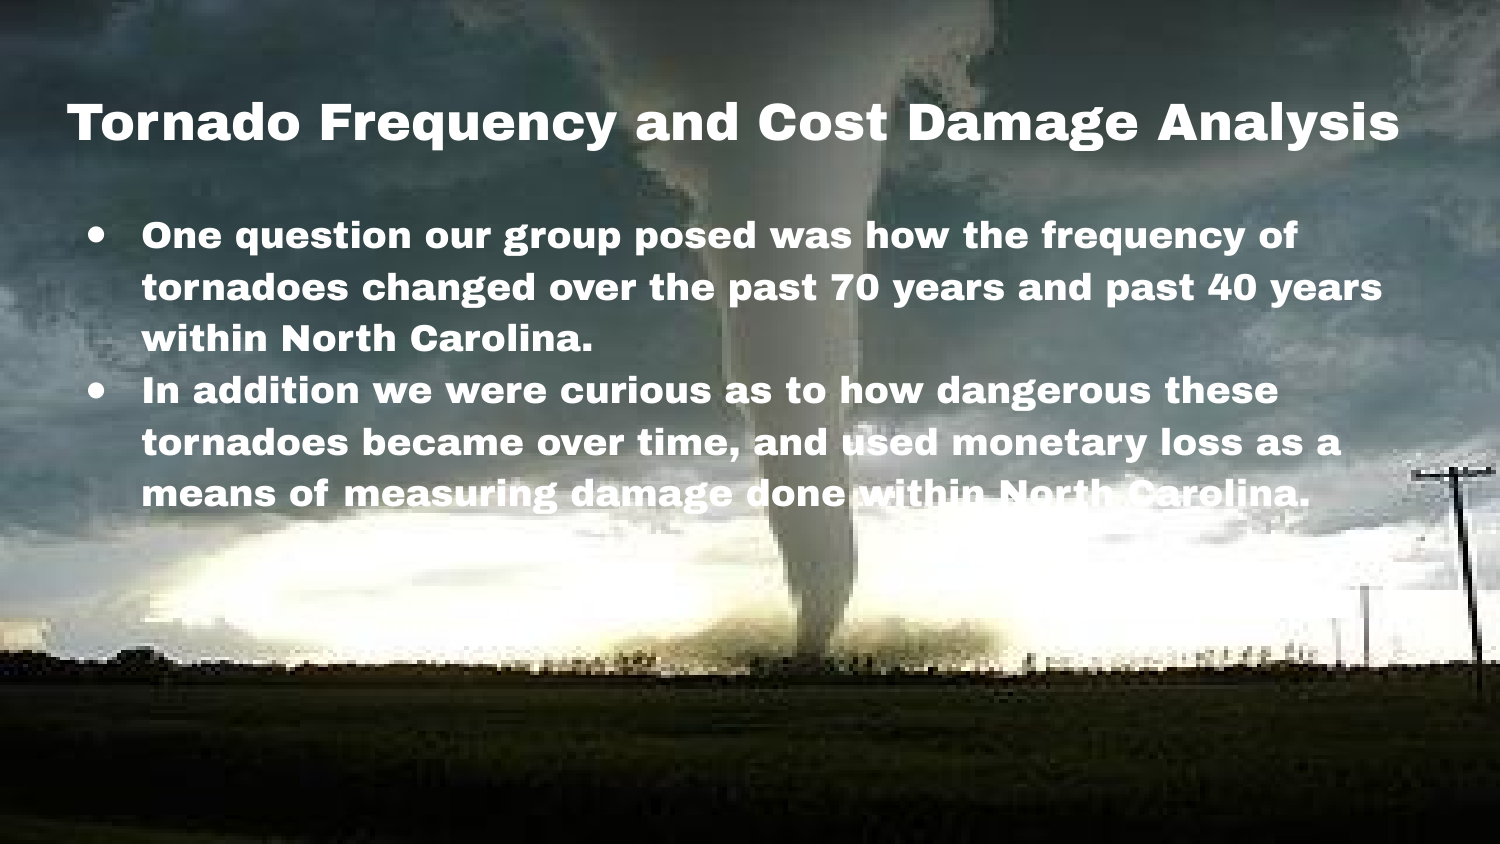

# Tornado Frequency and Cost Damage Analysis
One question our group posed was how the frequency of tornadoes changed over the past 70 years and past 40 years within North Carolina.
In addition we were curious as to how dangerous these tornadoes became over time, and used monetary loss as a means of measuring damage done within North Carolina.